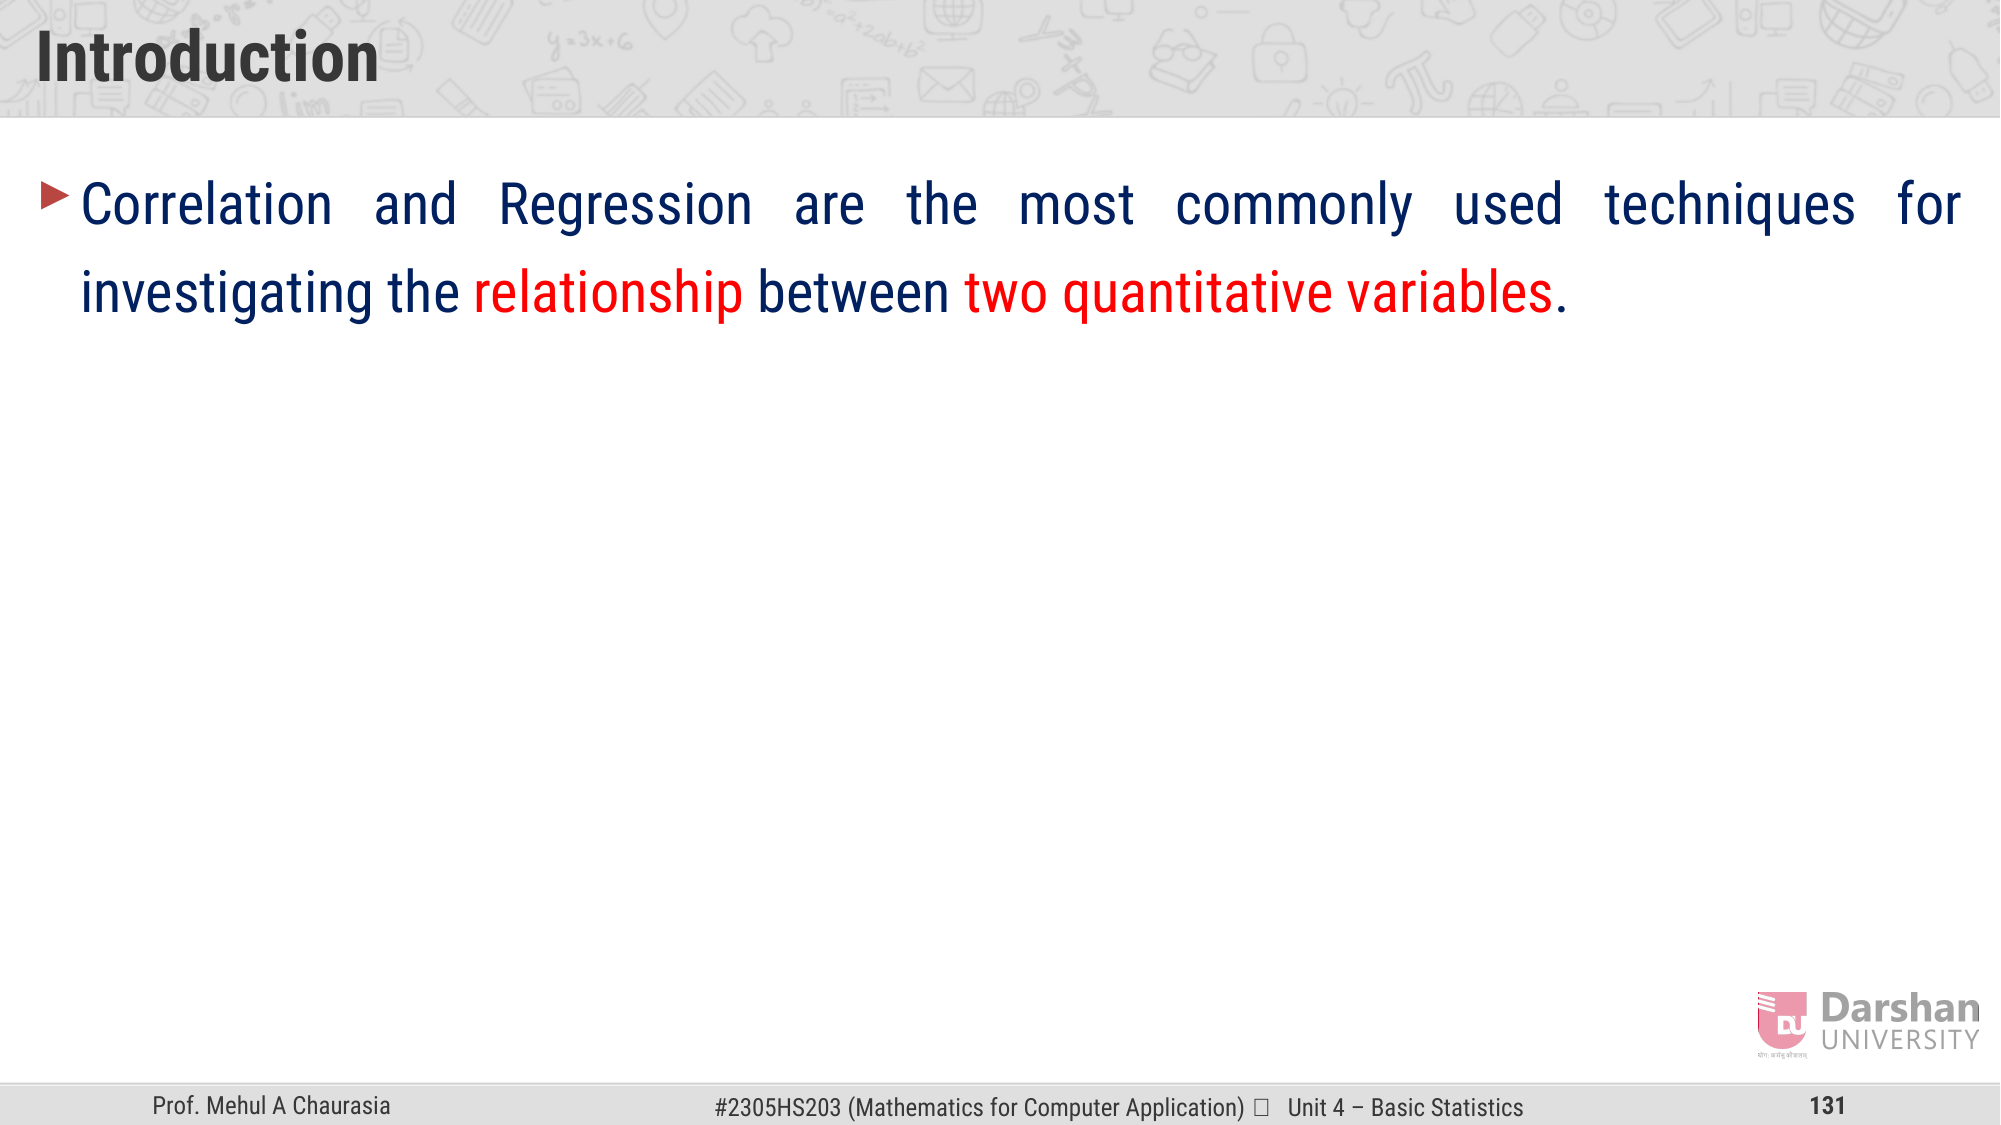

# Introduction
Correlation and Regression are the most commonly used techniques for investigating the relationship between two quantitative variables.